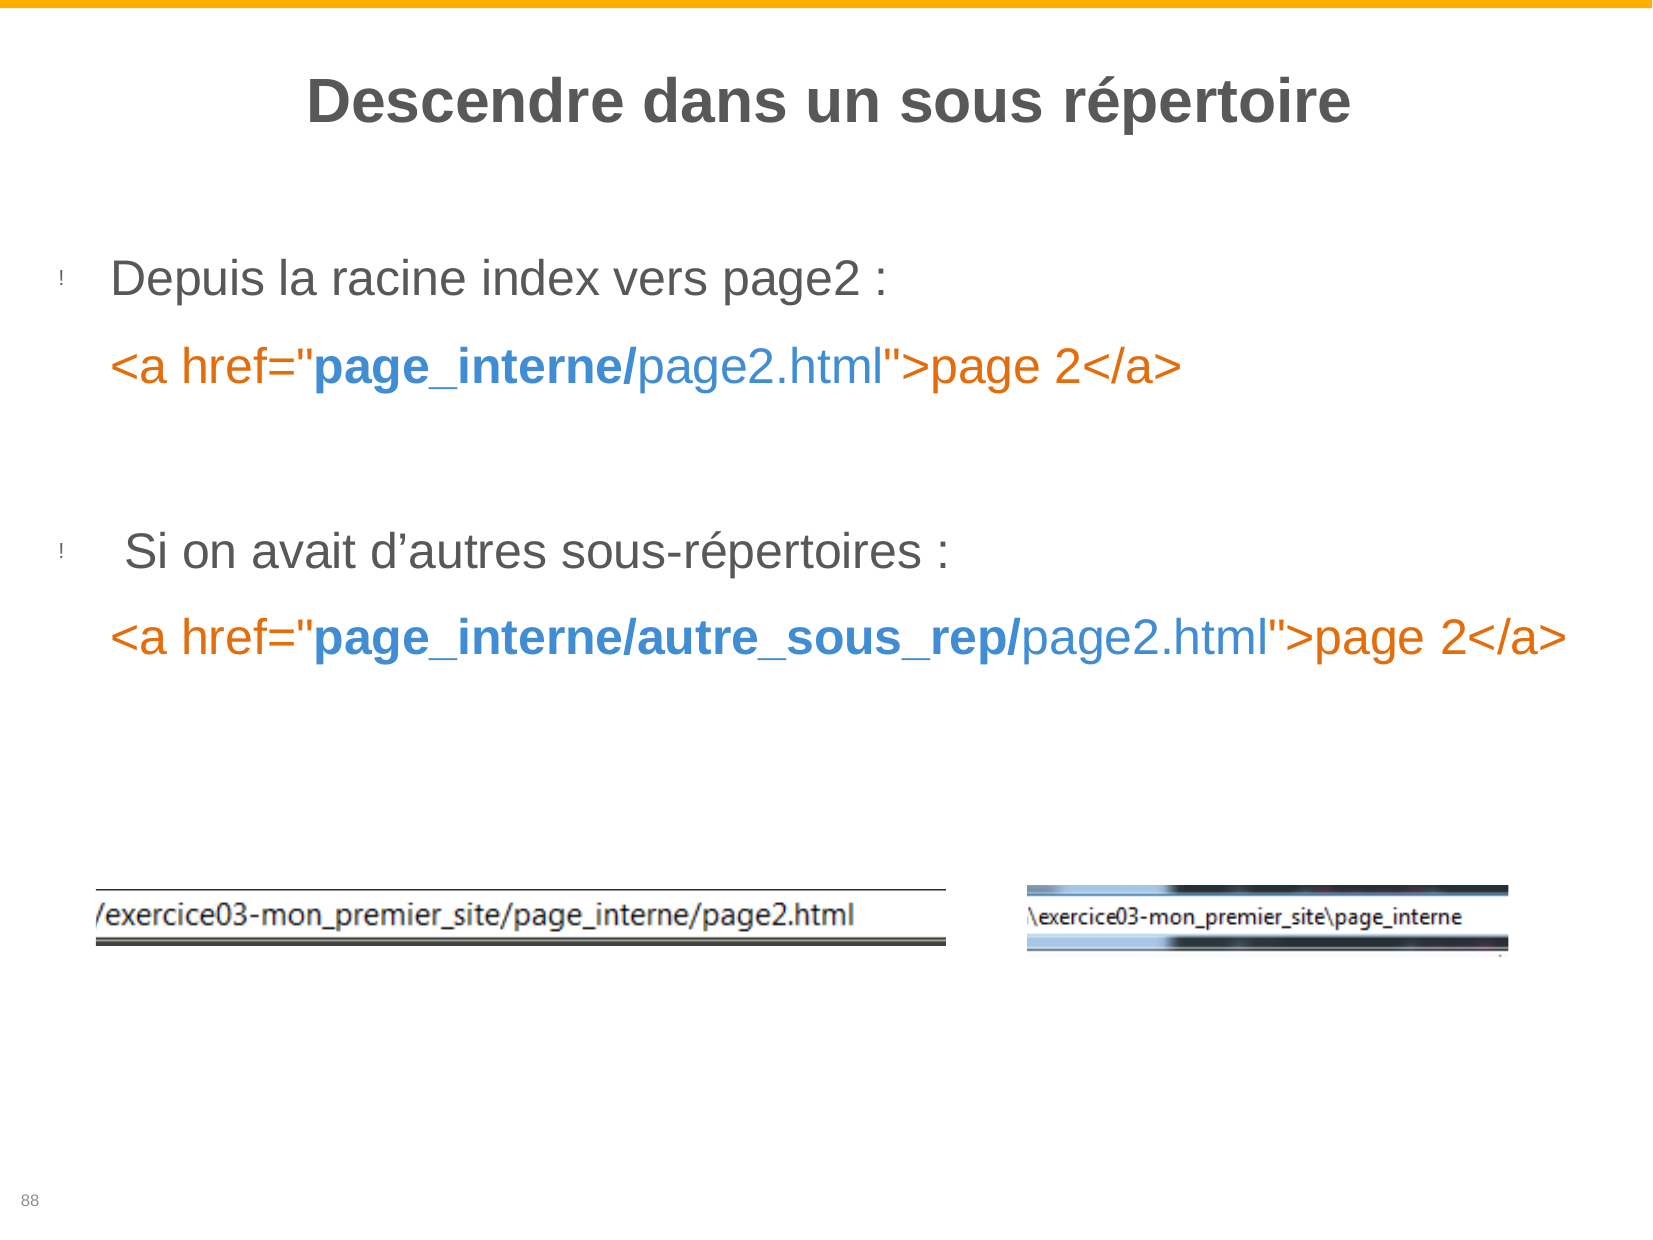

# Descendre dans un sous répertoire
Depuis la racine index vers page2 :
<a href="page_interne/page2.html">page 2</a>
!
Si on avait d’autres sous-répertoires :
<a href="page_interne/autre_sous_rep/page2.html">page 2</a>
!

88